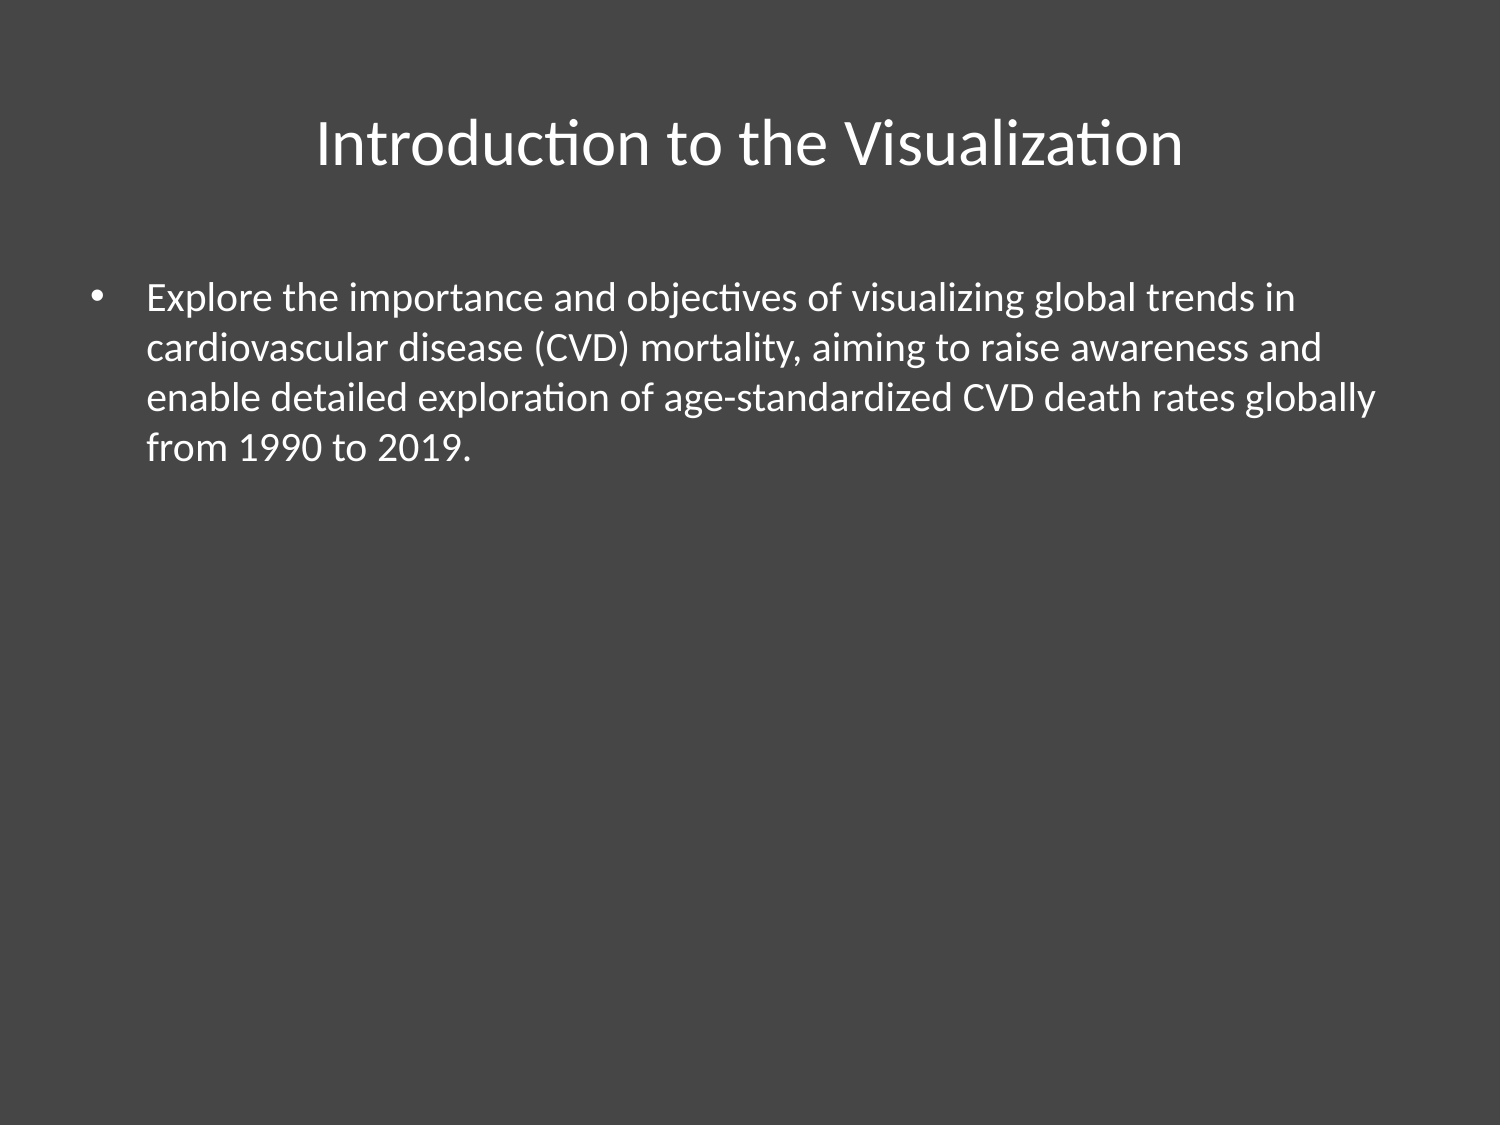

# Introduction to the Visualization
Explore the importance and objectives of visualizing global trends in cardiovascular disease (CVD) mortality, aiming to raise awareness and enable detailed exploration of age-standardized CVD death rates globally from 1990 to 2019.